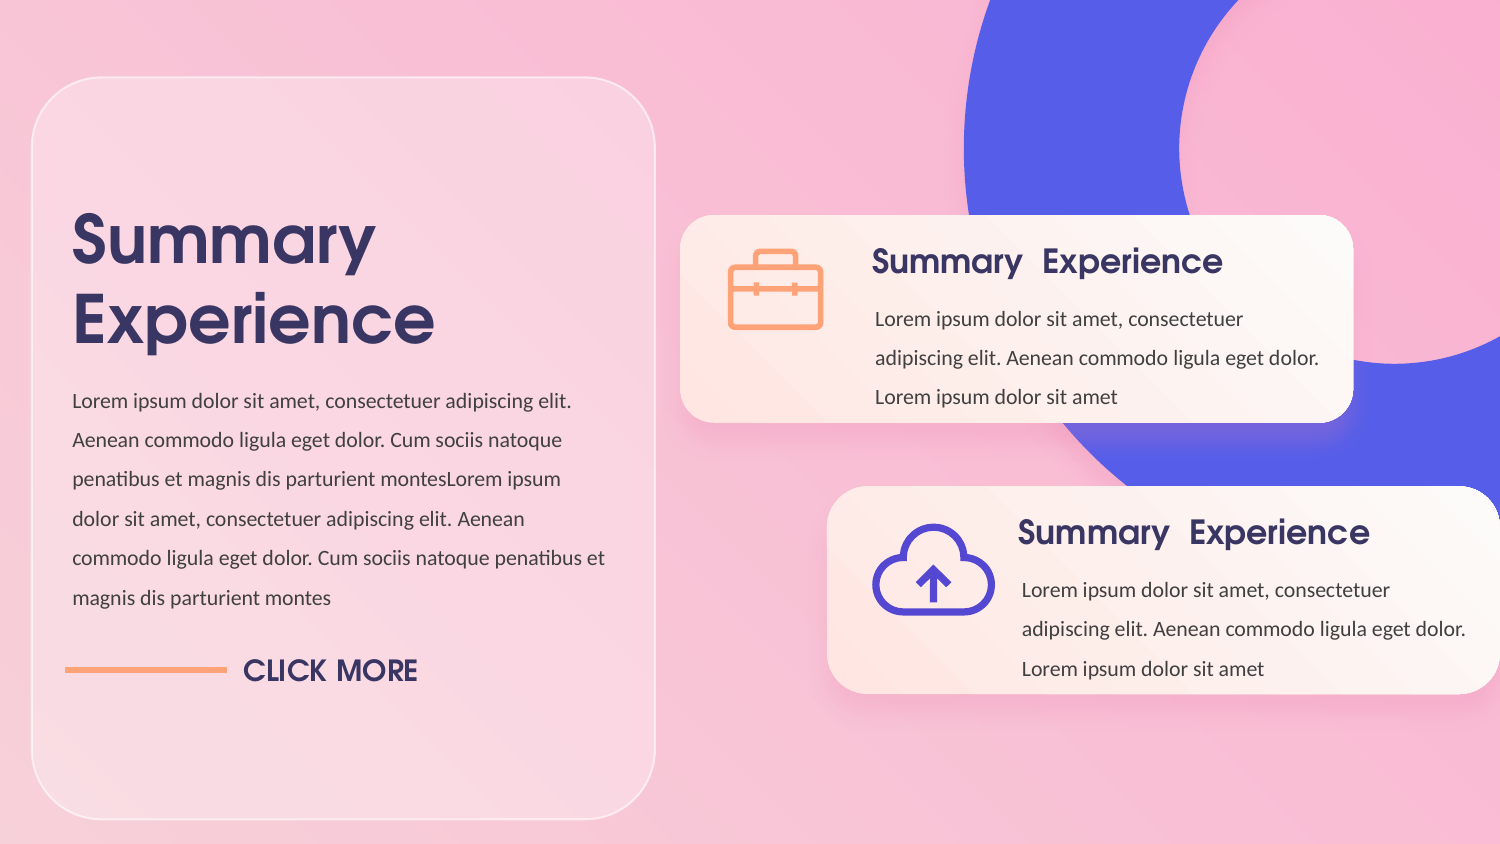

Summary  Experience

Summary  Experience

Lorem ipsum dolor sit amet, consectetuer adipiscing elit. Aenean commodo ligula eget dolor. Lorem ipsum dolor sit amet
Lorem ipsum dolor sit amet, consectetuer adipiscing elit. Aenean commodo ligula eget dolor. Cum sociis natoque penatibus et magnis dis parturient montesLorem ipsum dolor sit amet, consectetuer adipiscing elit. Aenean commodo ligula eget dolor. Cum sociis natoque penatibus et magnis dis parturient montes

Summary  Experience

Lorem ipsum dolor sit amet, consectetuer adipiscing elit. Aenean commodo ligula eget dolor. Lorem ipsum dolor sit amet
CLICK MORE